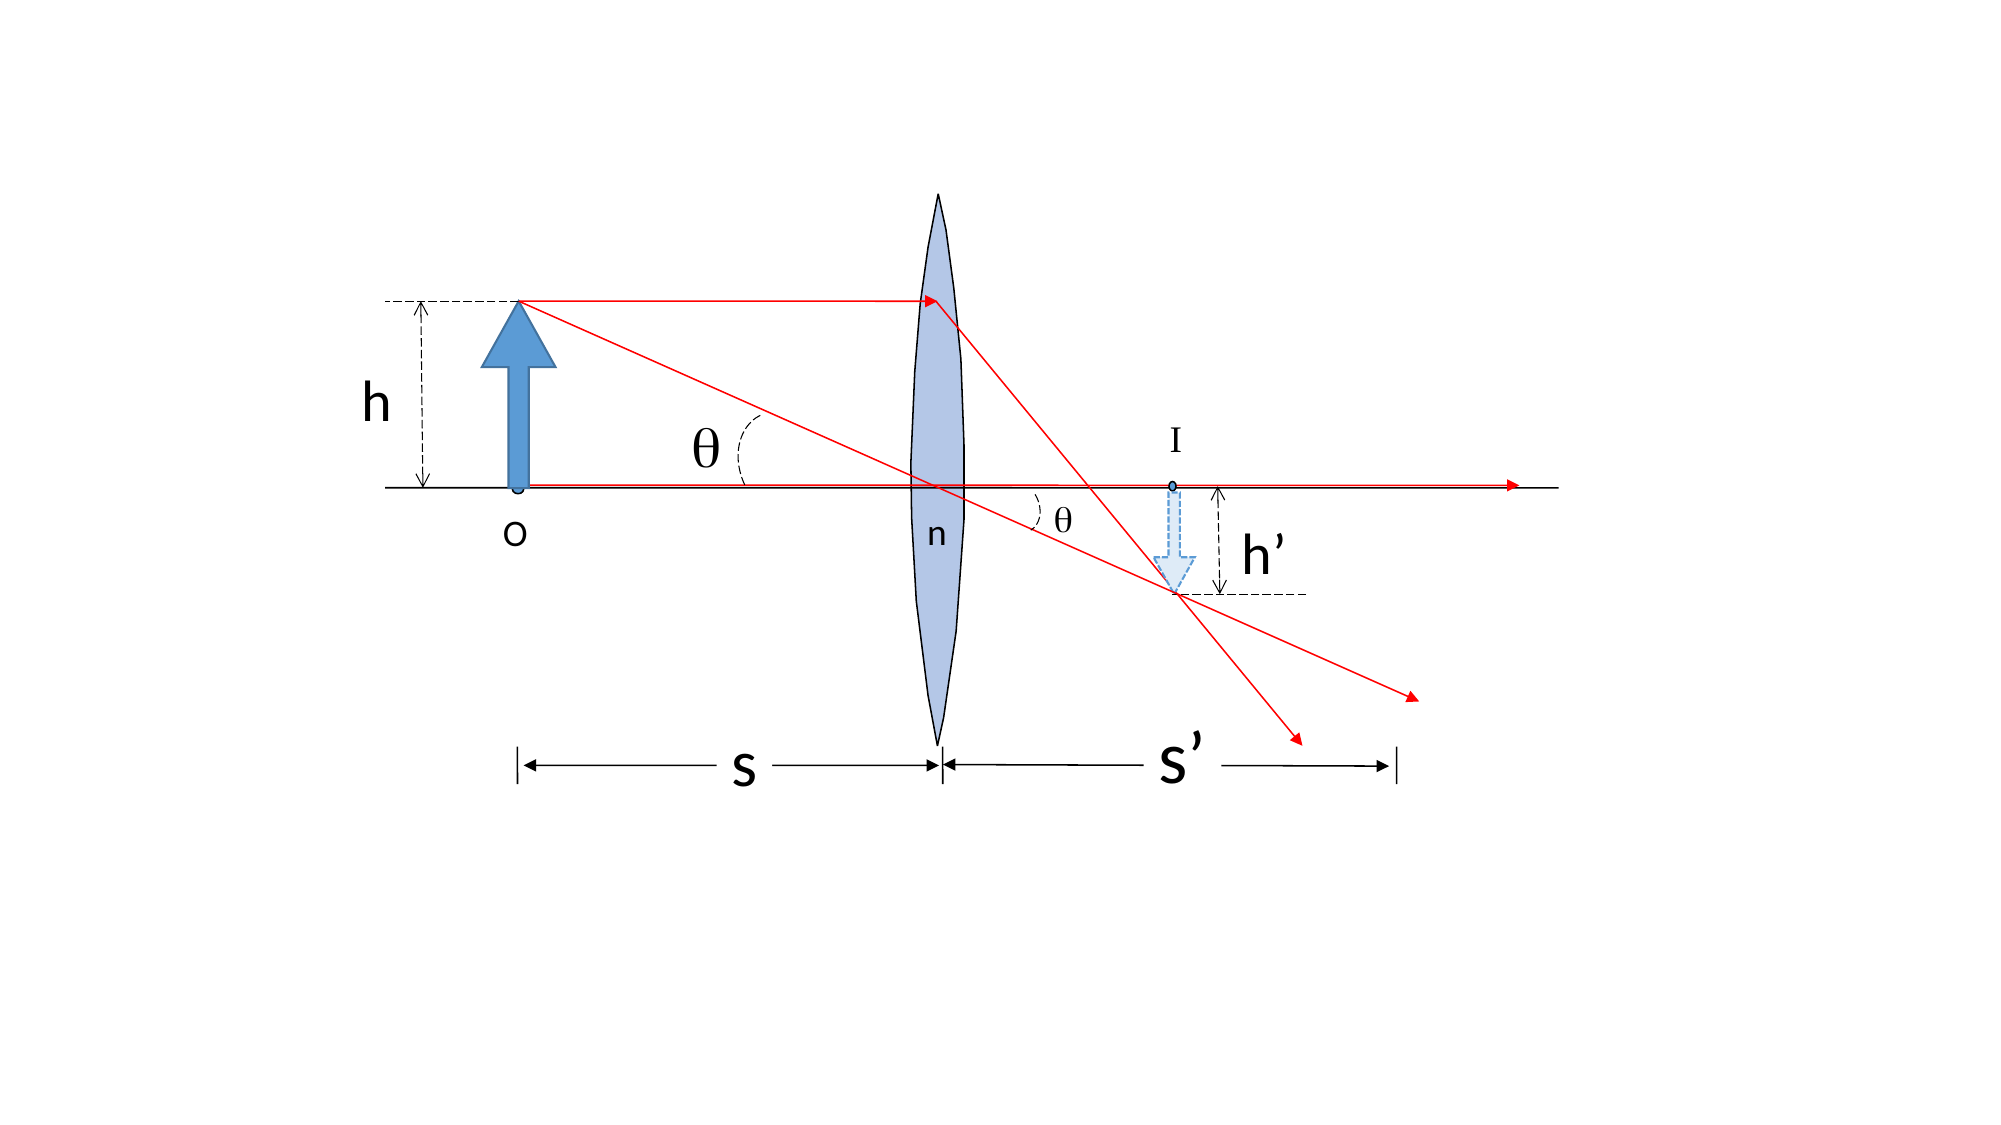

h
θ
I

θ

n
O
h’
s’
s